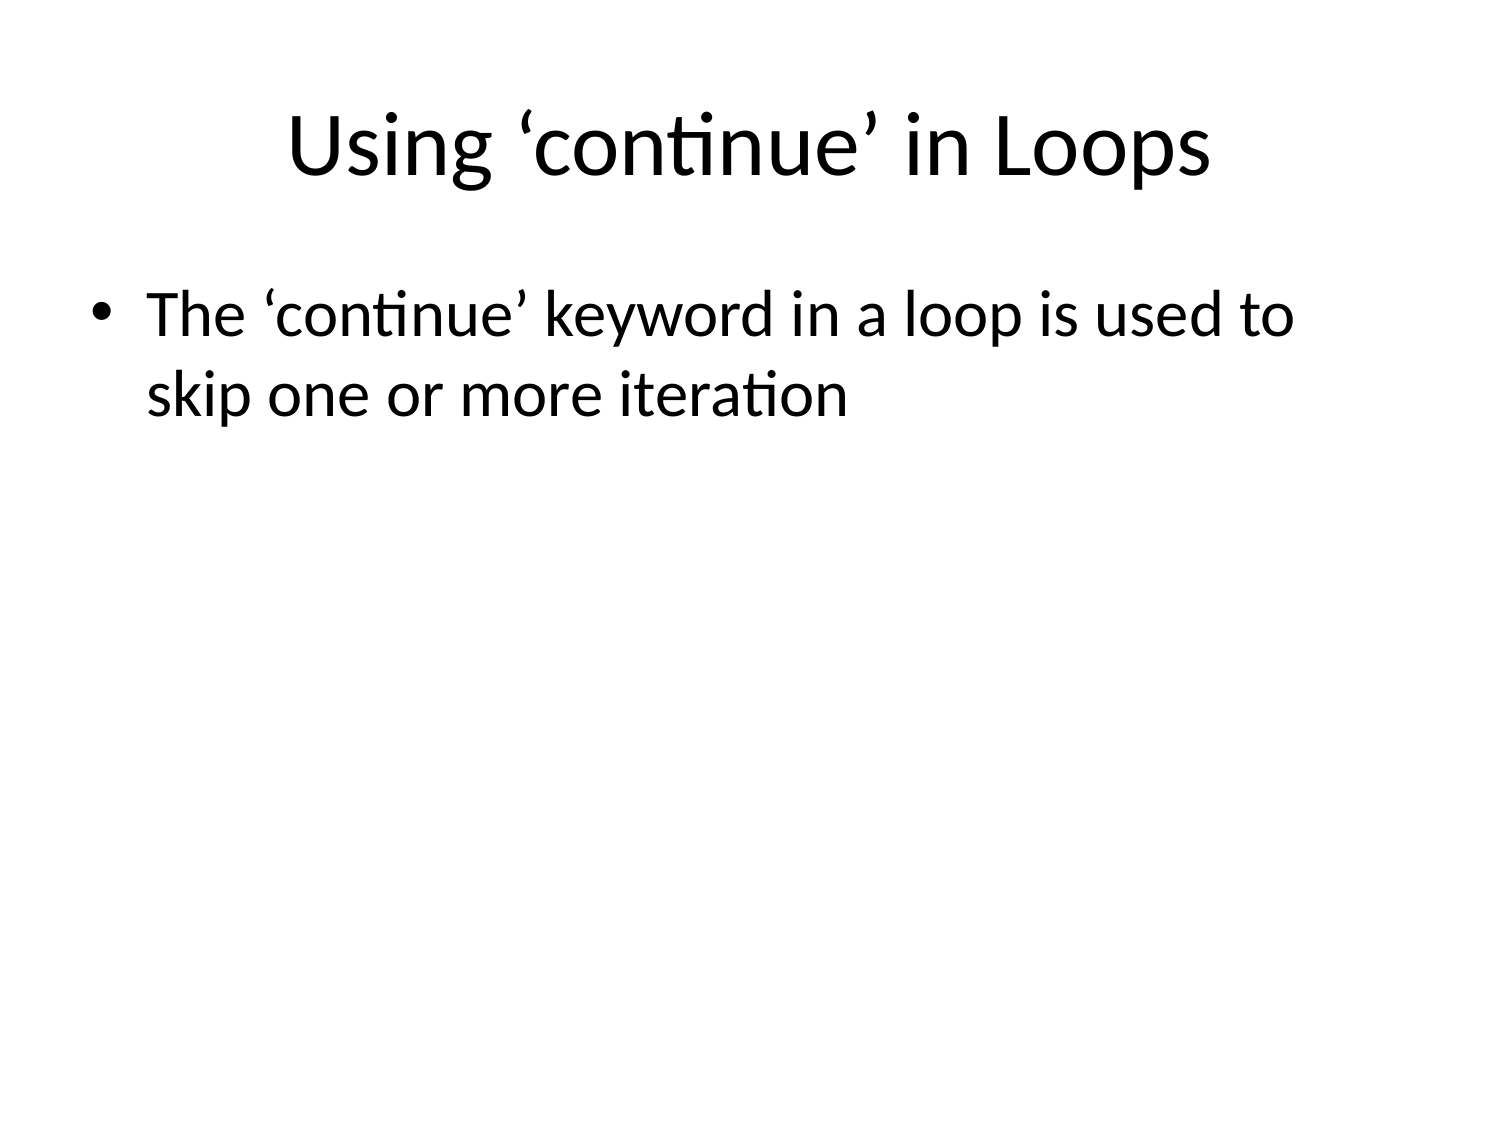

# Using ‘continue’ in Loops
The ‘continue’ keyword in a loop is used to skip one or more iteration